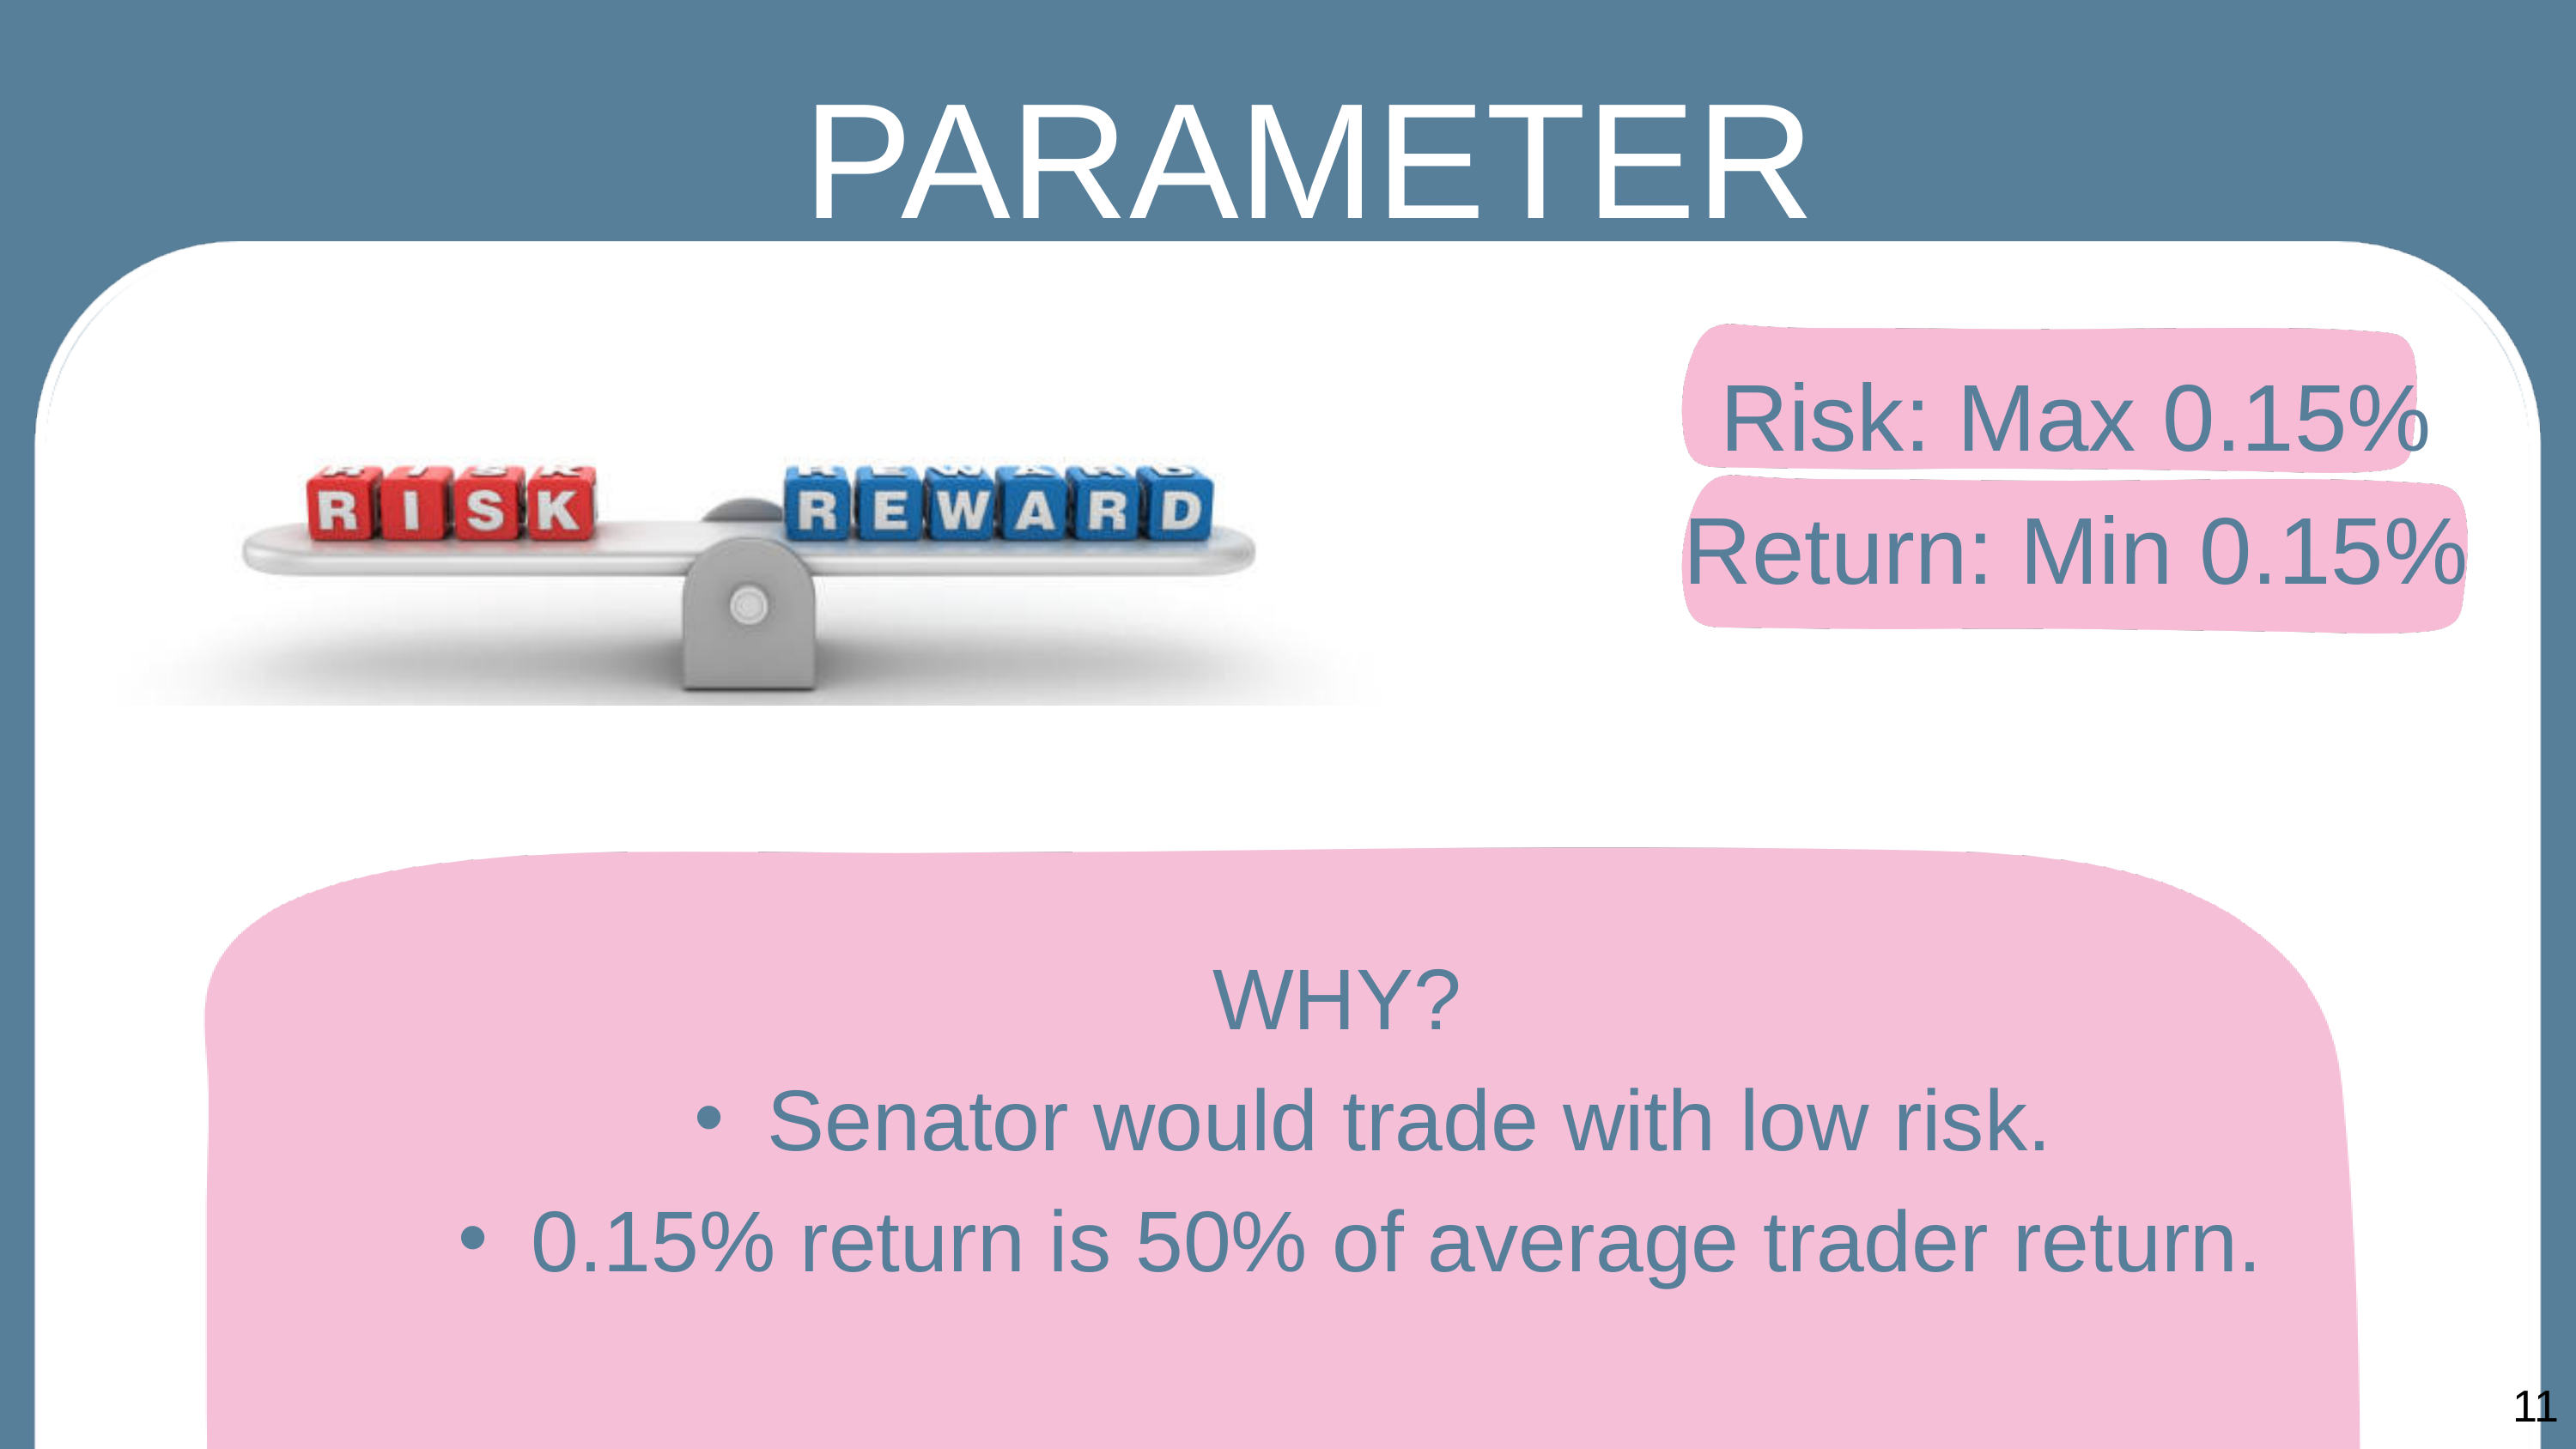

PARAMETERS

Risk: Max 0.15%
Return: Min 0.15%

WHY?
Senator would trade with low risk.
0.15% return is 50% of average trader return.
11